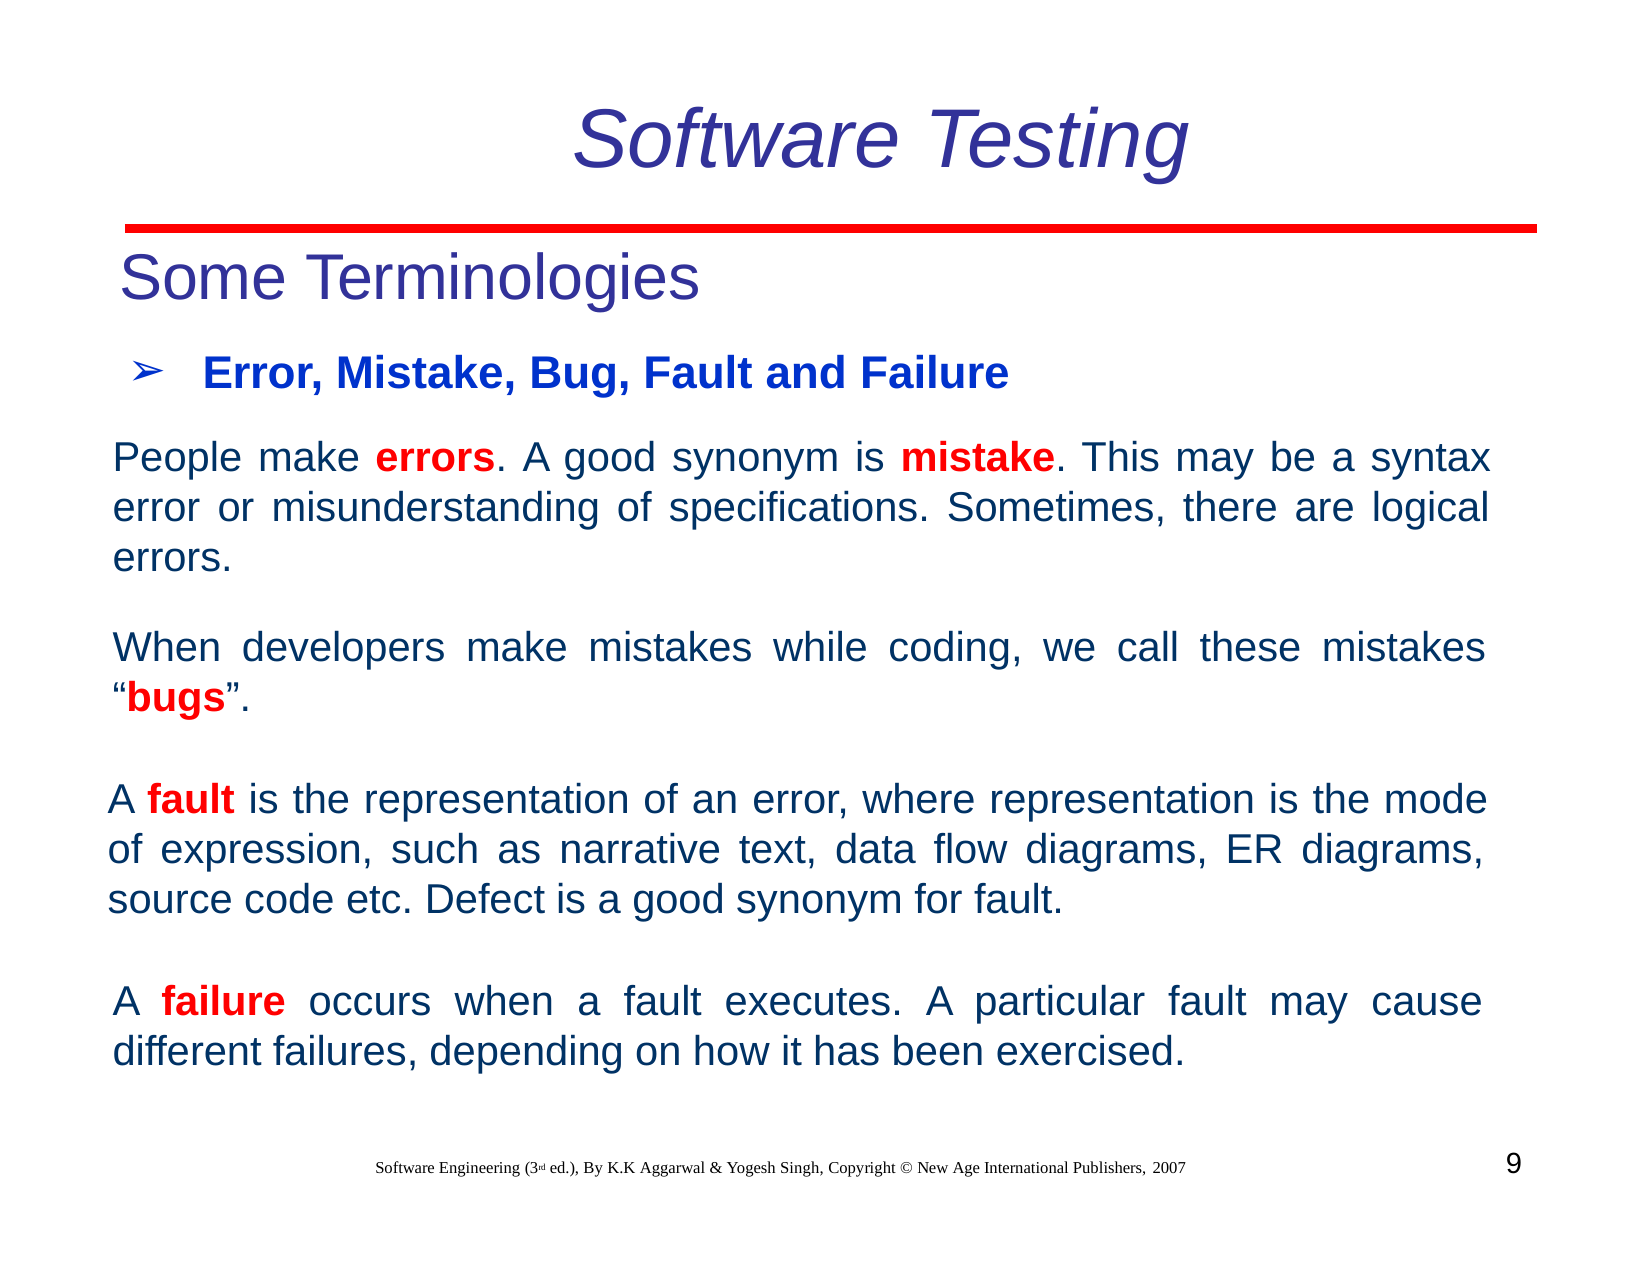

# Software Testing

Some Terminologies
Error, Mistake, Bug, Fault and Failure
People make errors. A good synonym is mistake. This may be a syntax  error or misunderstanding of specifications. Sometimes, there are logical  errors.

When developers make mistakes while coding, we call these mistakes  “bugs”.

A fault is the representation of an error, where representation is the mode  of expression, such as narrative text, data flow diagrams, ER diagrams,  source code etc. Defect is a good synonym for fault.

A failure occurs when a fault executes. A particular fault may cause  different failures, depending on how it has been exercised.
9
Software Engineering (3rd  ed.), By K.K Aggarwal & Yogesh Singh, Copyright © New Age International Publishers, 2007